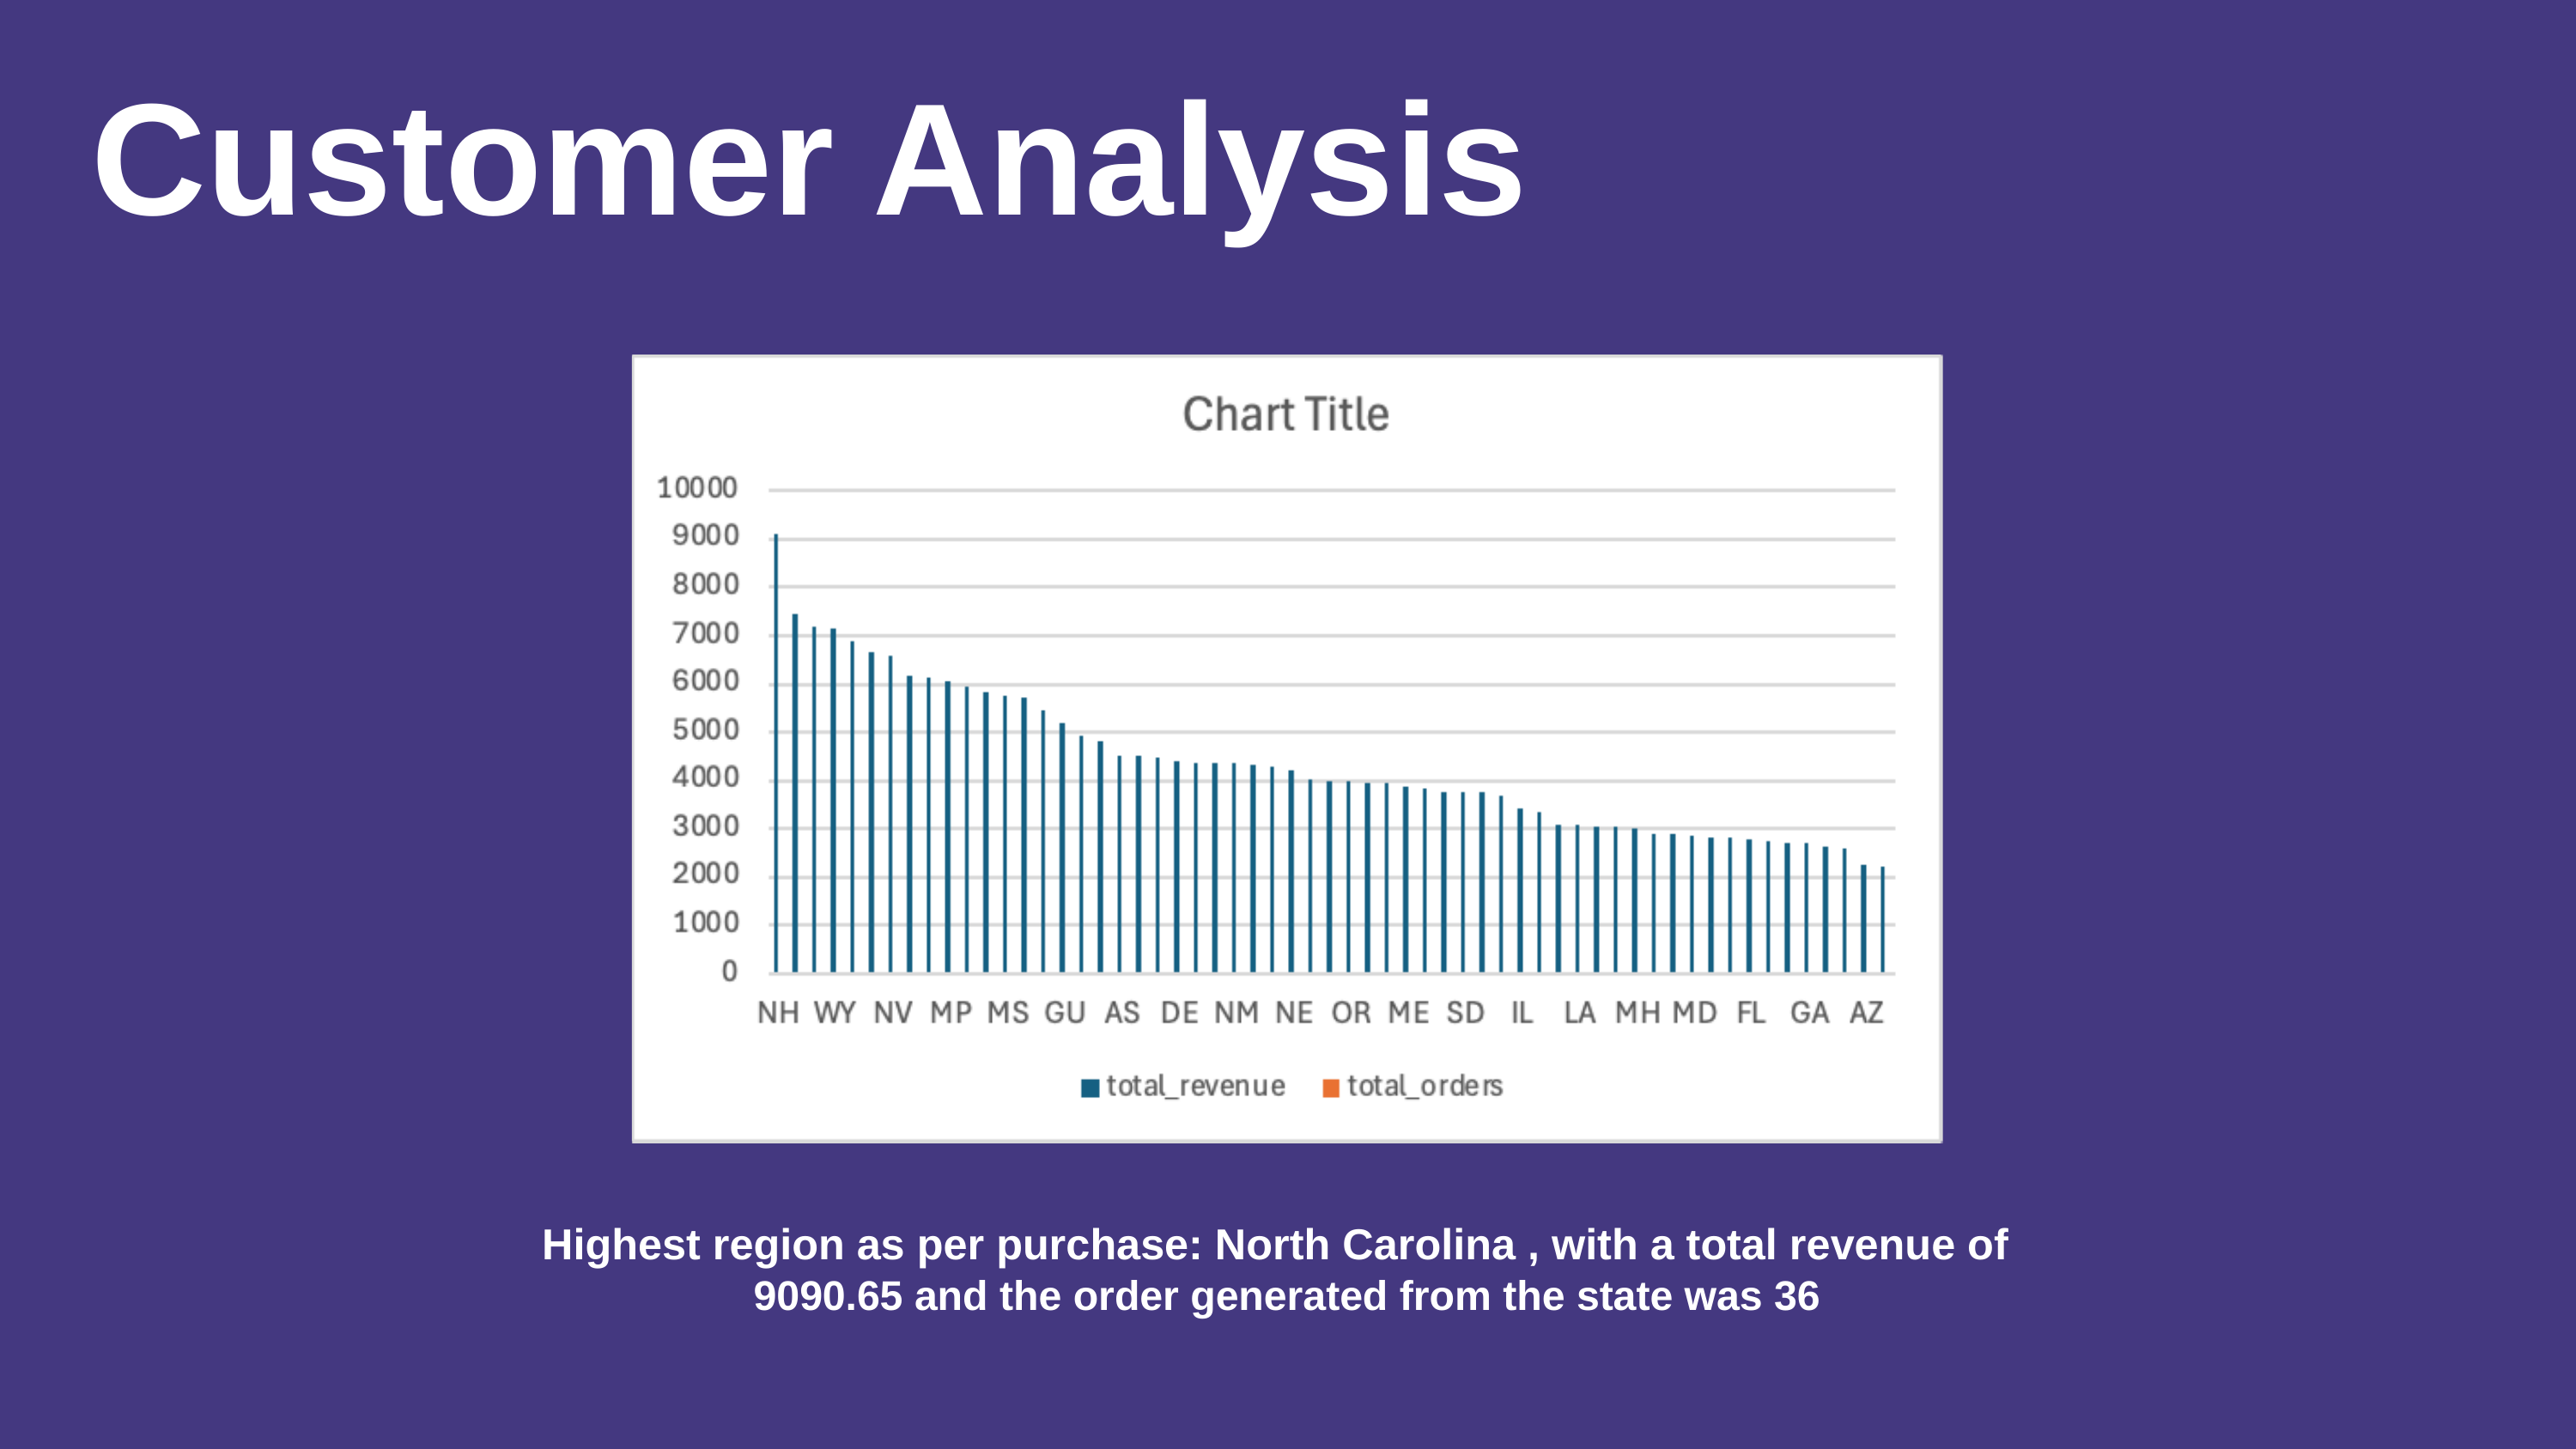

Customer Analysis

Highest region as per purchase: North Carolina , with a total revenue of
9090.65 and the order generated from the state was 36